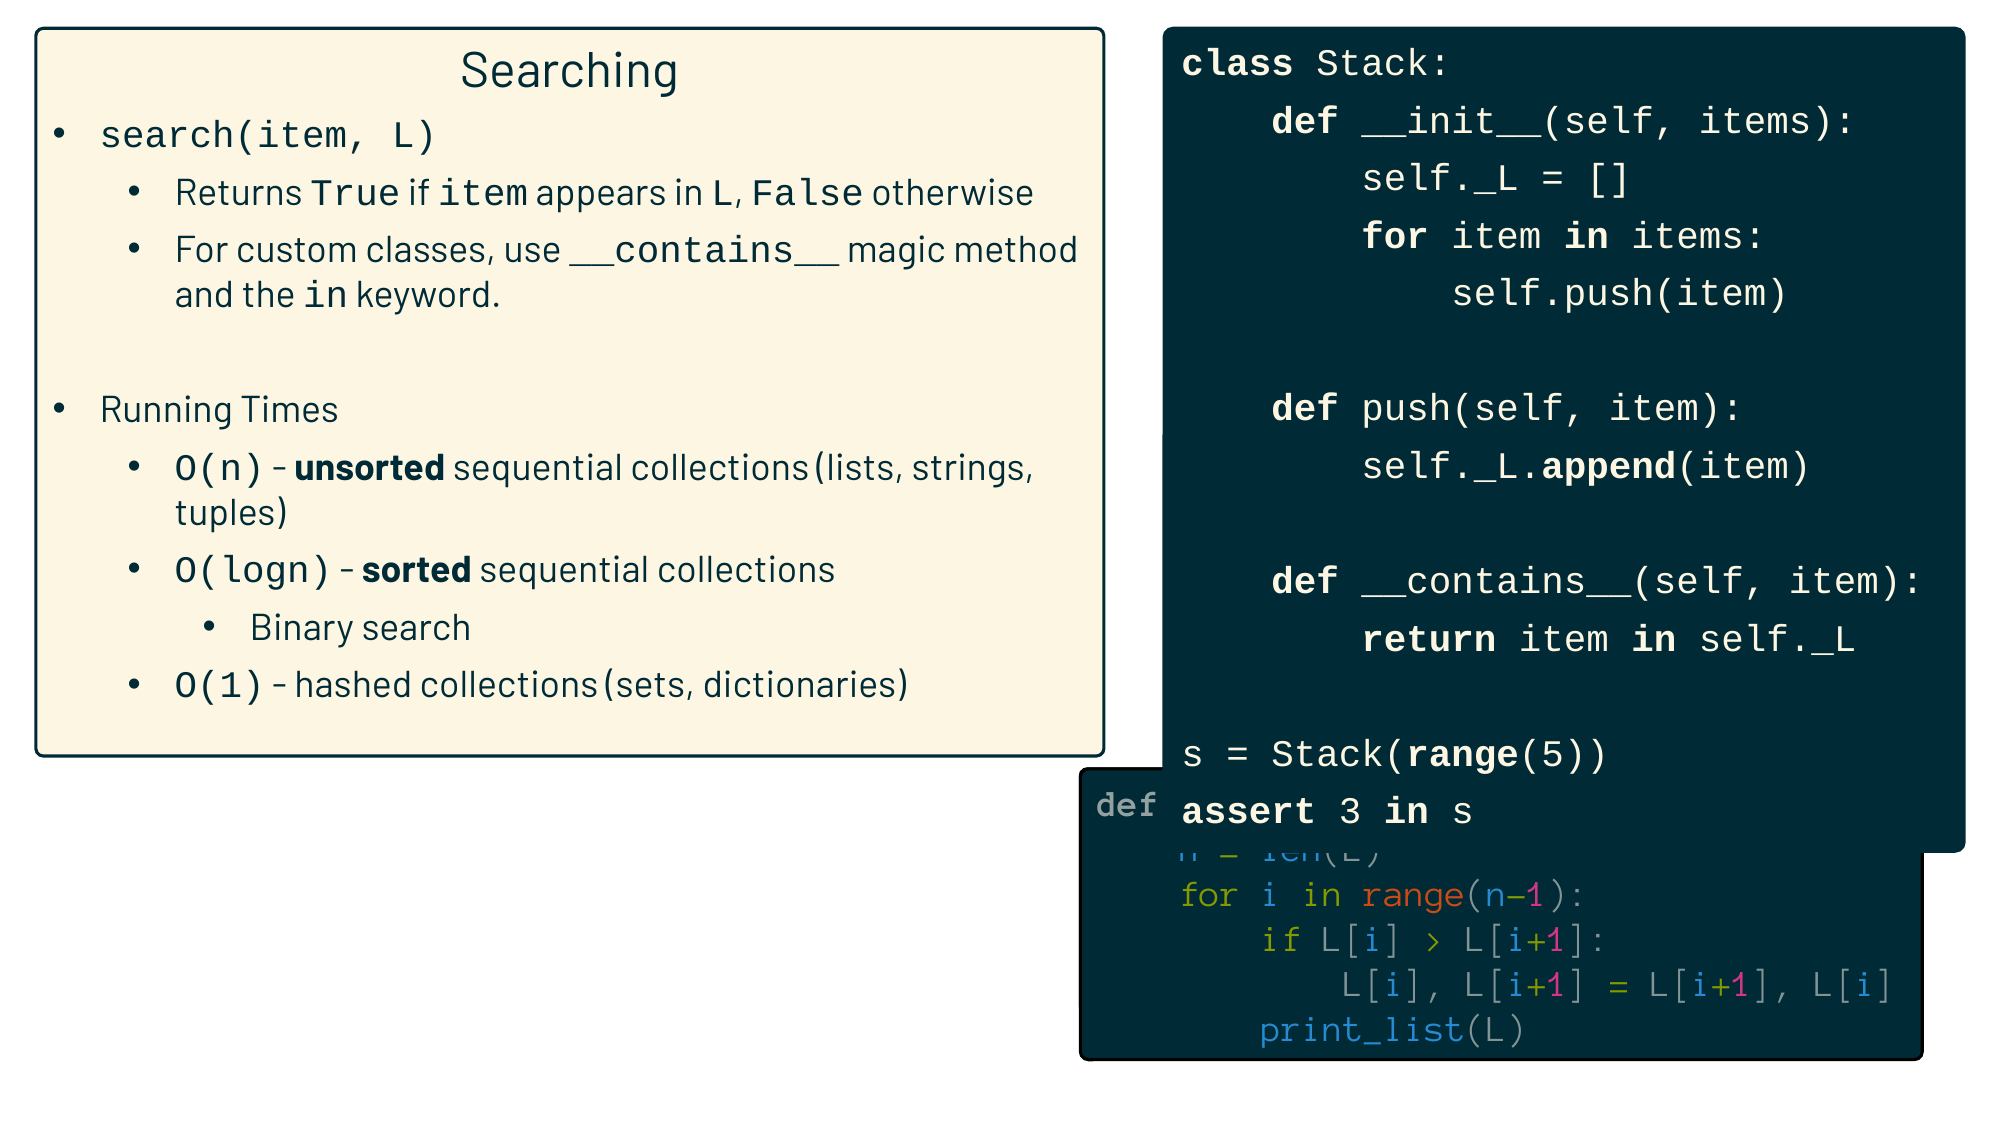

Searching
search(item, L)
Returns True if item appears in L, False otherwise
For custom classes, use __contains__ magic method and the in keyword.

Running Times
O(n) - unsorted sequential collections (lists, strings, tuples)
O(logn) - sorted sequential collections
Binary search
O(1) - hashed collections (sets, dictionaries)
class Stack:
    def __init__(self, items):
        self._L = []
        for item in items:
            self.push(item)

    def push(self, item):
        self._L.append(item)

    def __contains__(self, item):
        return item in self._L

s = Stack(range(5))
assert 3 in s